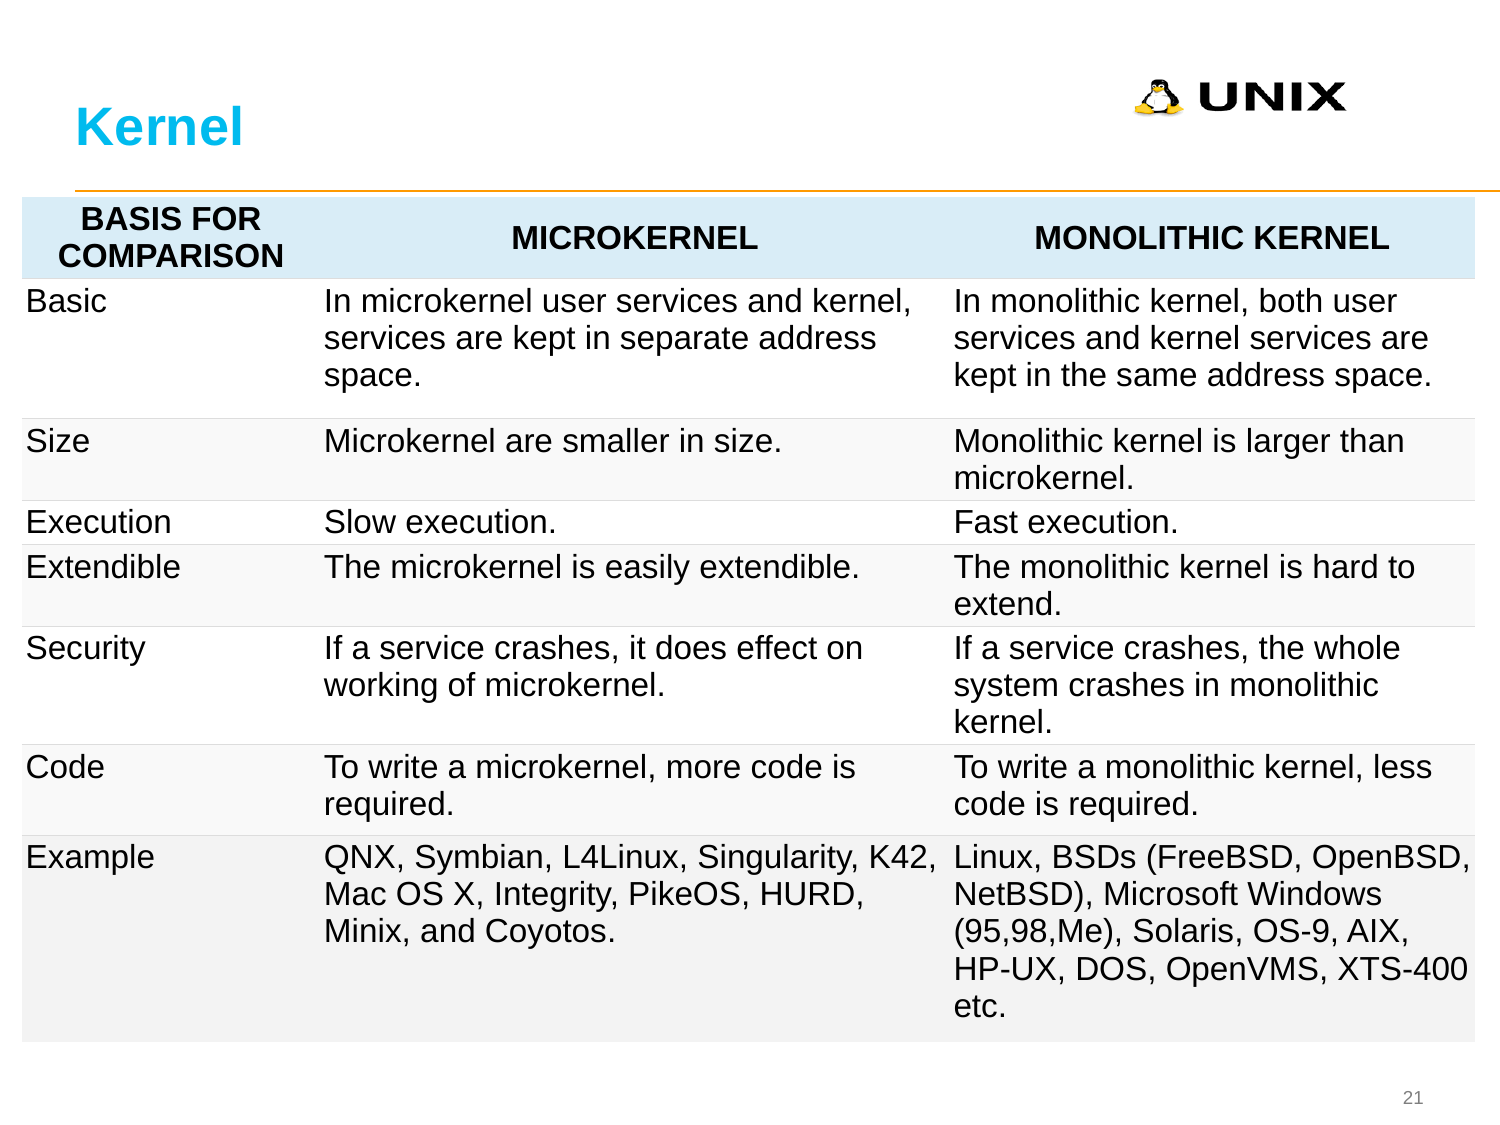

# Kernel
| BASIS FOR COMPARISON | MICROKERNEL | MONOLITHIC KERNEL |
| --- | --- | --- |
| Basic | In microkernel user services and kernel, services are kept in separate address space. | In monolithic kernel, both user services and kernel services are kept in the same address space. |
| Size | Microkernel are smaller in size. | Monolithic kernel is larger than microkernel. |
| Execution | Slow execution. | Fast execution. |
| Extendible | The microkernel is easily extendible. | The monolithic kernel is hard to extend. |
| Security | If a service crashes, it does effect on working of microkernel. | If a service crashes, the whole system crashes in monolithic kernel. |
| Code | To write a microkernel, more code is required. | To write a monolithic kernel, less code is required. |
| Example | QNX, Symbian, L4Linux, Singularity, K42, Mac OS X, Integrity, PikeOS, HURD, Minix, and Coyotos. | Linux, BSDs (FreeBSD, OpenBSD, NetBSD), Microsoft Windows (95,98,Me), Solaris, OS-9, AIX, HP-UX, DOS, OpenVMS, XTS-400 etc. |